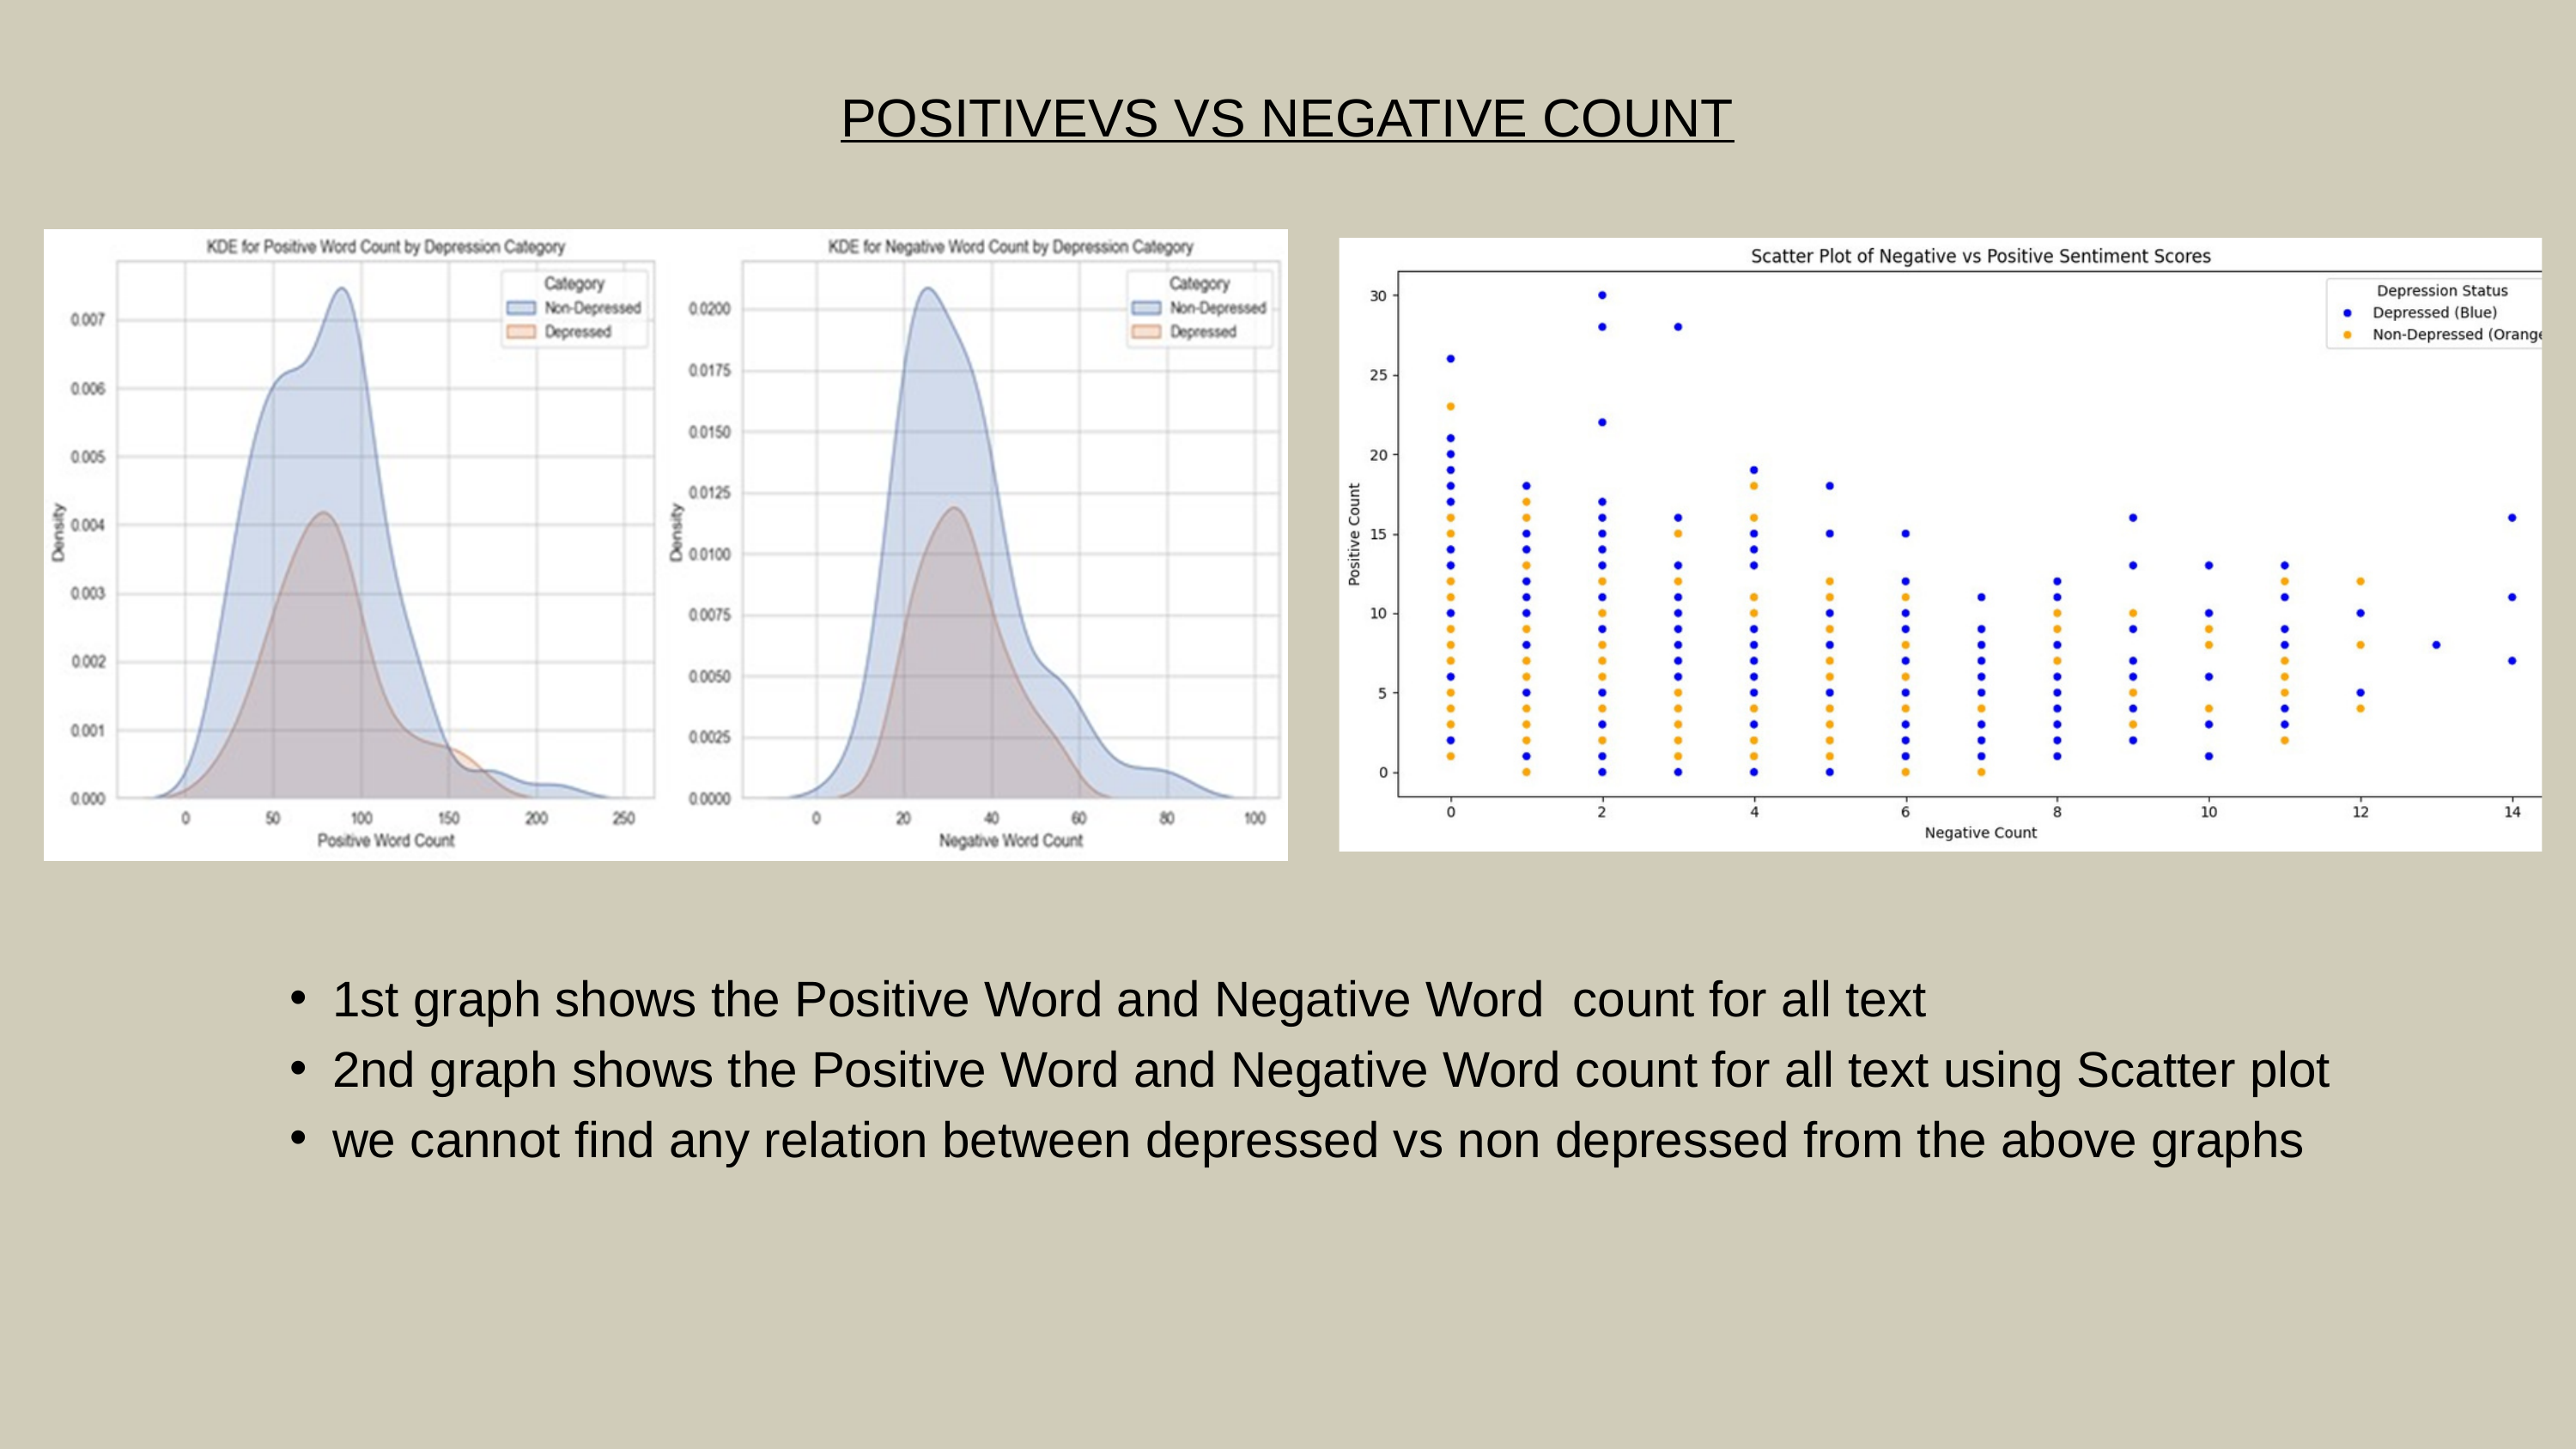

POSITIVEVS VS NEGATIVE COUNT

1st graph shows the Positive Word and Negative Word  count for all text
2nd graph shows the Positive Word and Negative Word count for all text using Scatter plot
we cannot find any relation between depressed vs non depressed from the above graphs